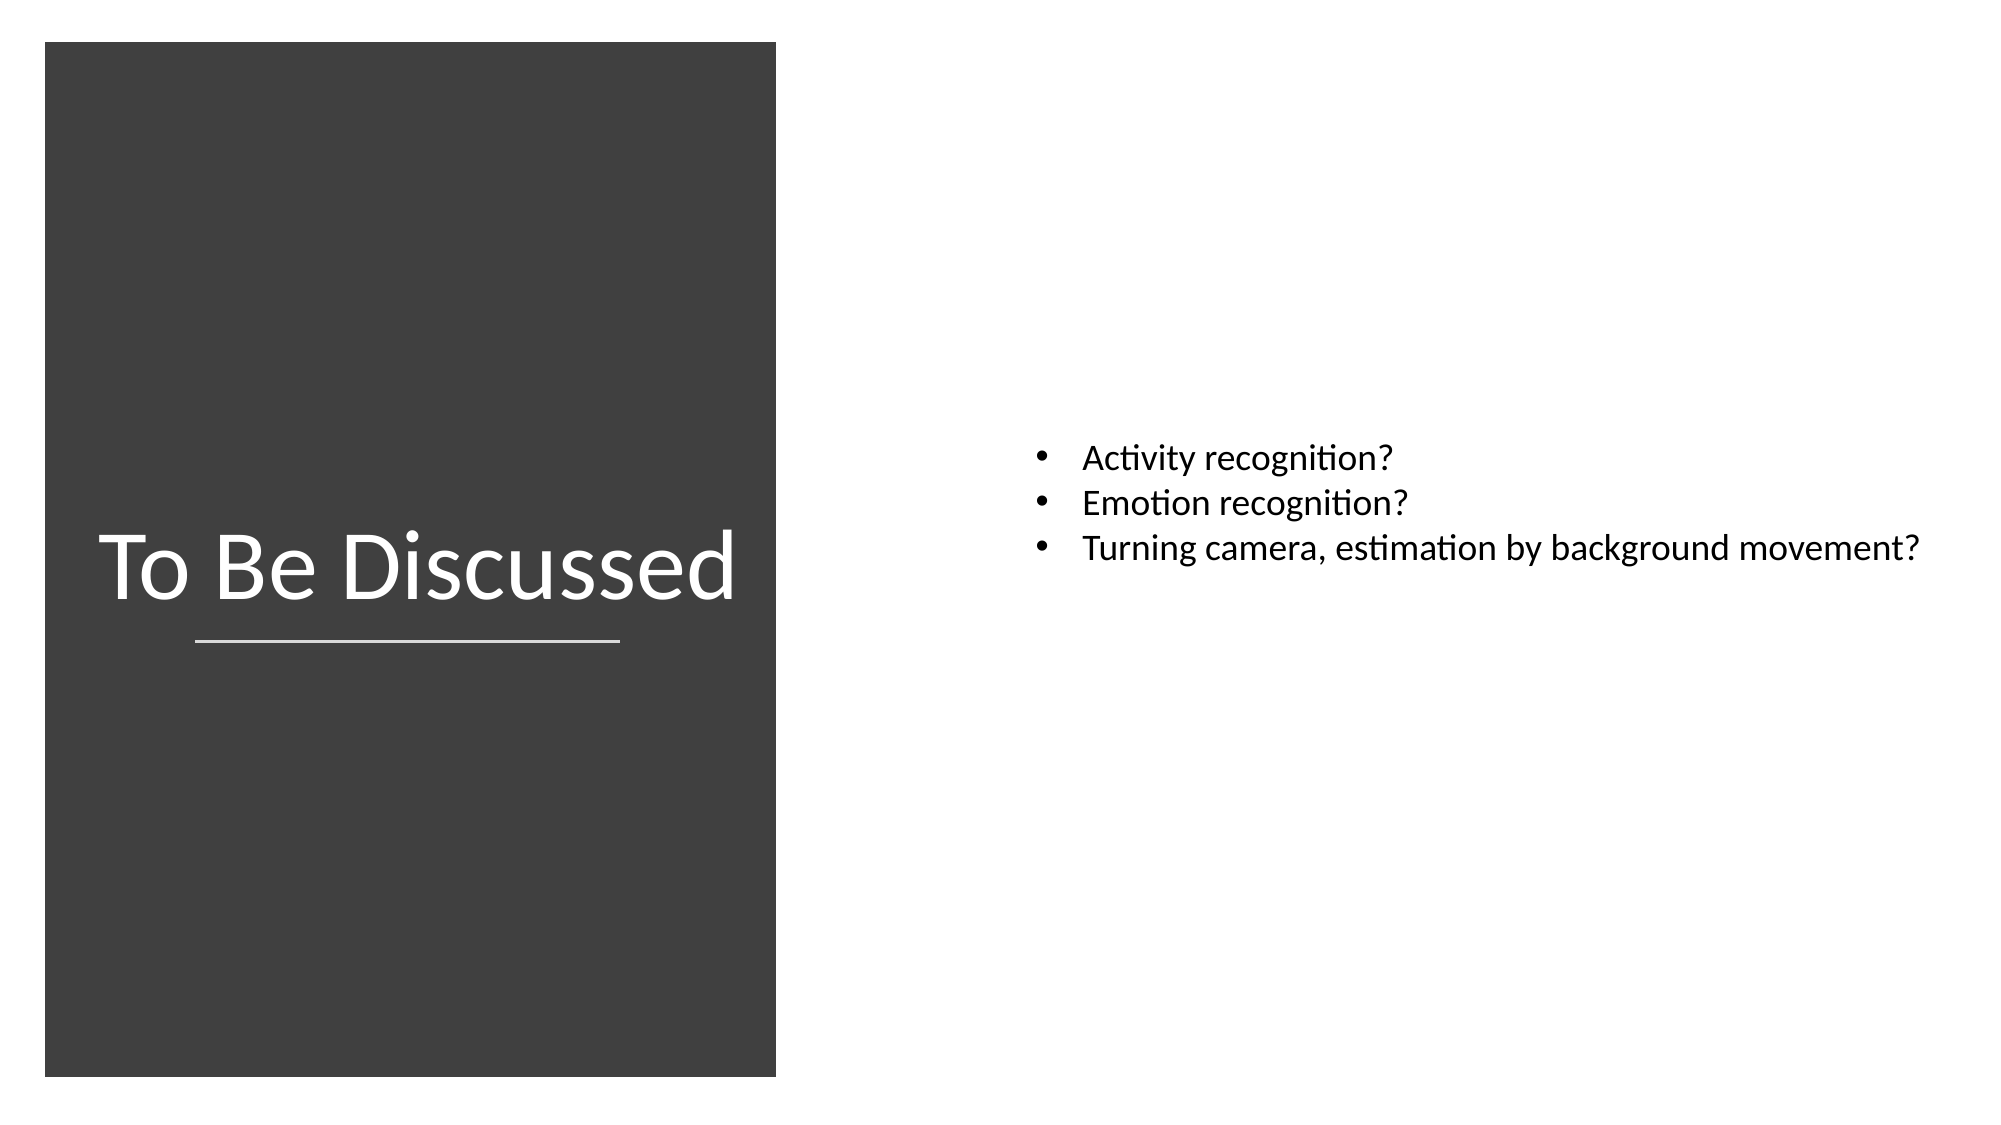

To Be Discussed
Activity recognition?
Emotion recognition?
Turning camera, estimation by background movement?